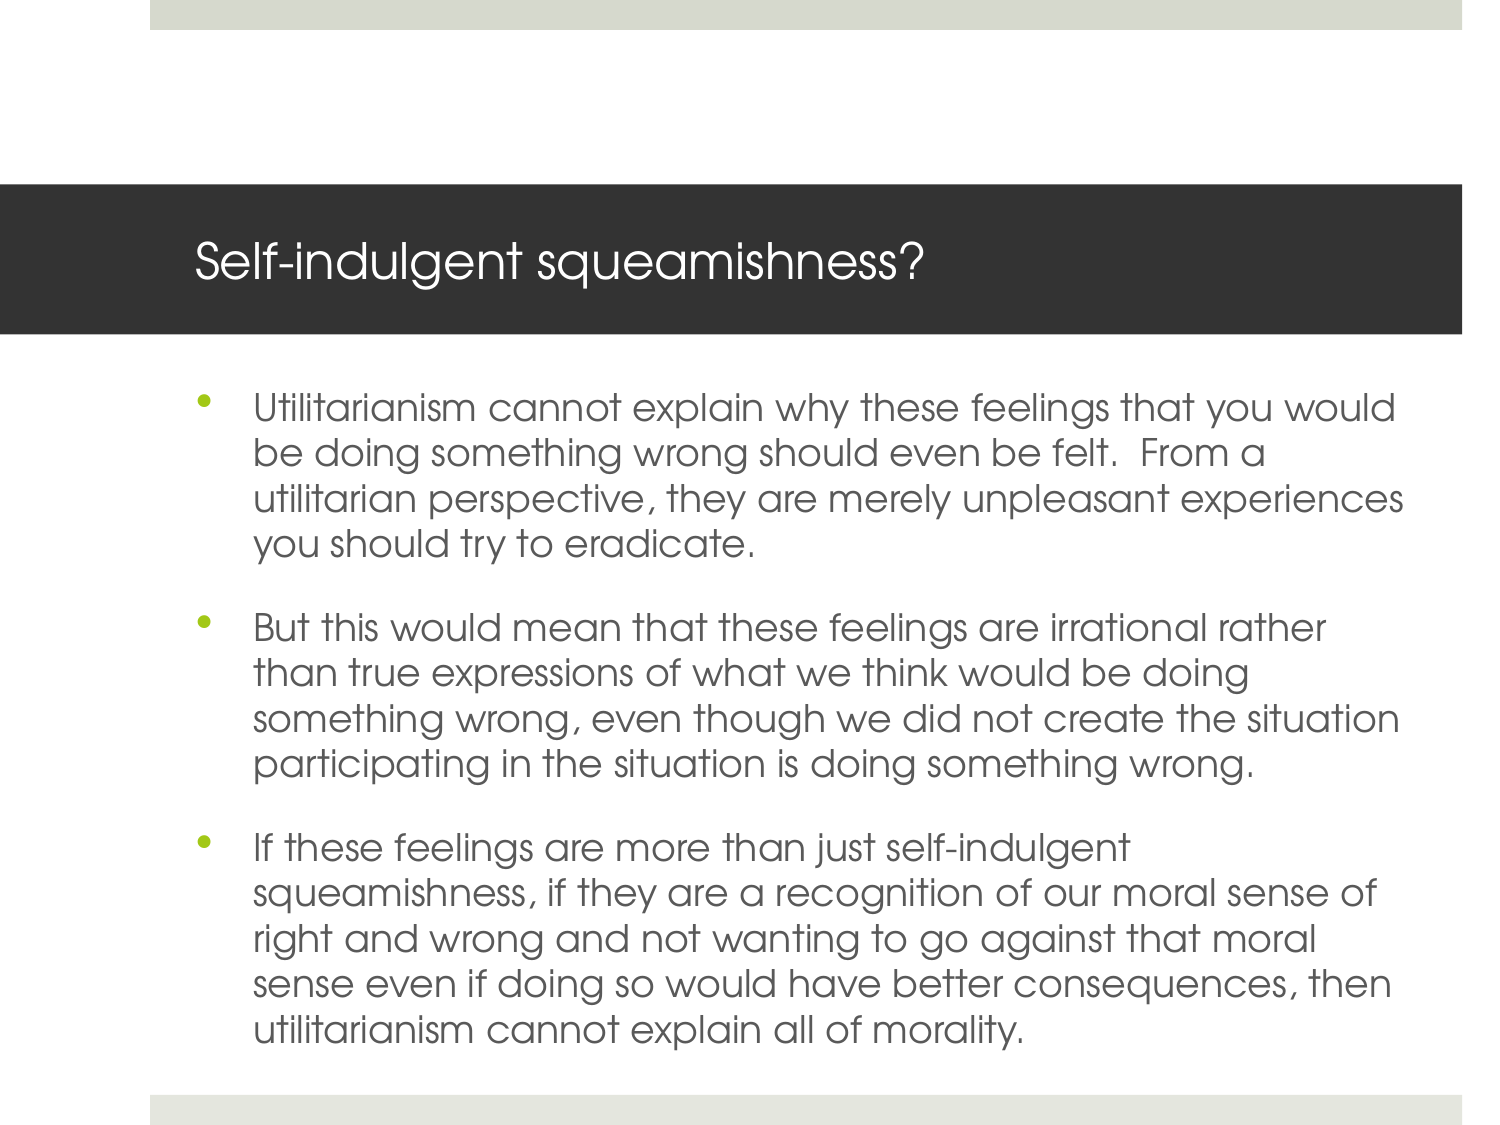

# Self-indulgent squeamishness?
Utilitarianism cannot explain why these feelings that you would be doing something wrong should even be felt.  From a utilitarian perspective, they are merely unpleasant experiences you should try to eradicate.
But this would mean that these feelings are irrational rather than true expressions of what we think would be doing something wrong, even though we did not create the situation participating in the situation is doing something wrong.
If these feelings are more than just self-indulgent squeamishness, if they are a recognition of our moral sense of right and wrong and not wanting to go against that moral sense even if doing so would have better consequences, then utilitarianism cannot explain all of morality.